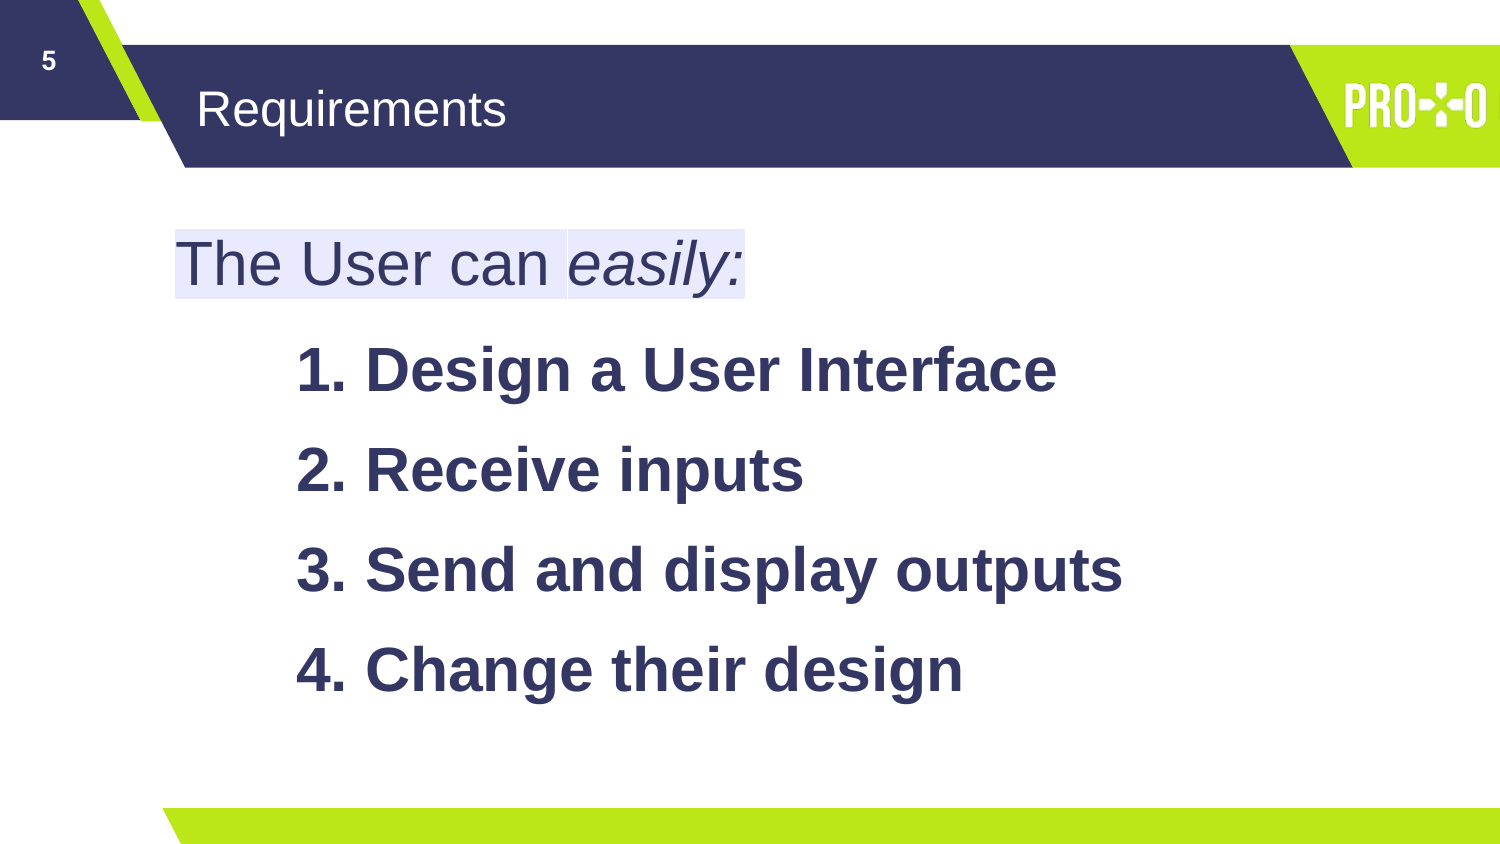

5
# Requirements
The User can easily:
Design a User Interface

Receive inputs

Send and display outputs

Change their design